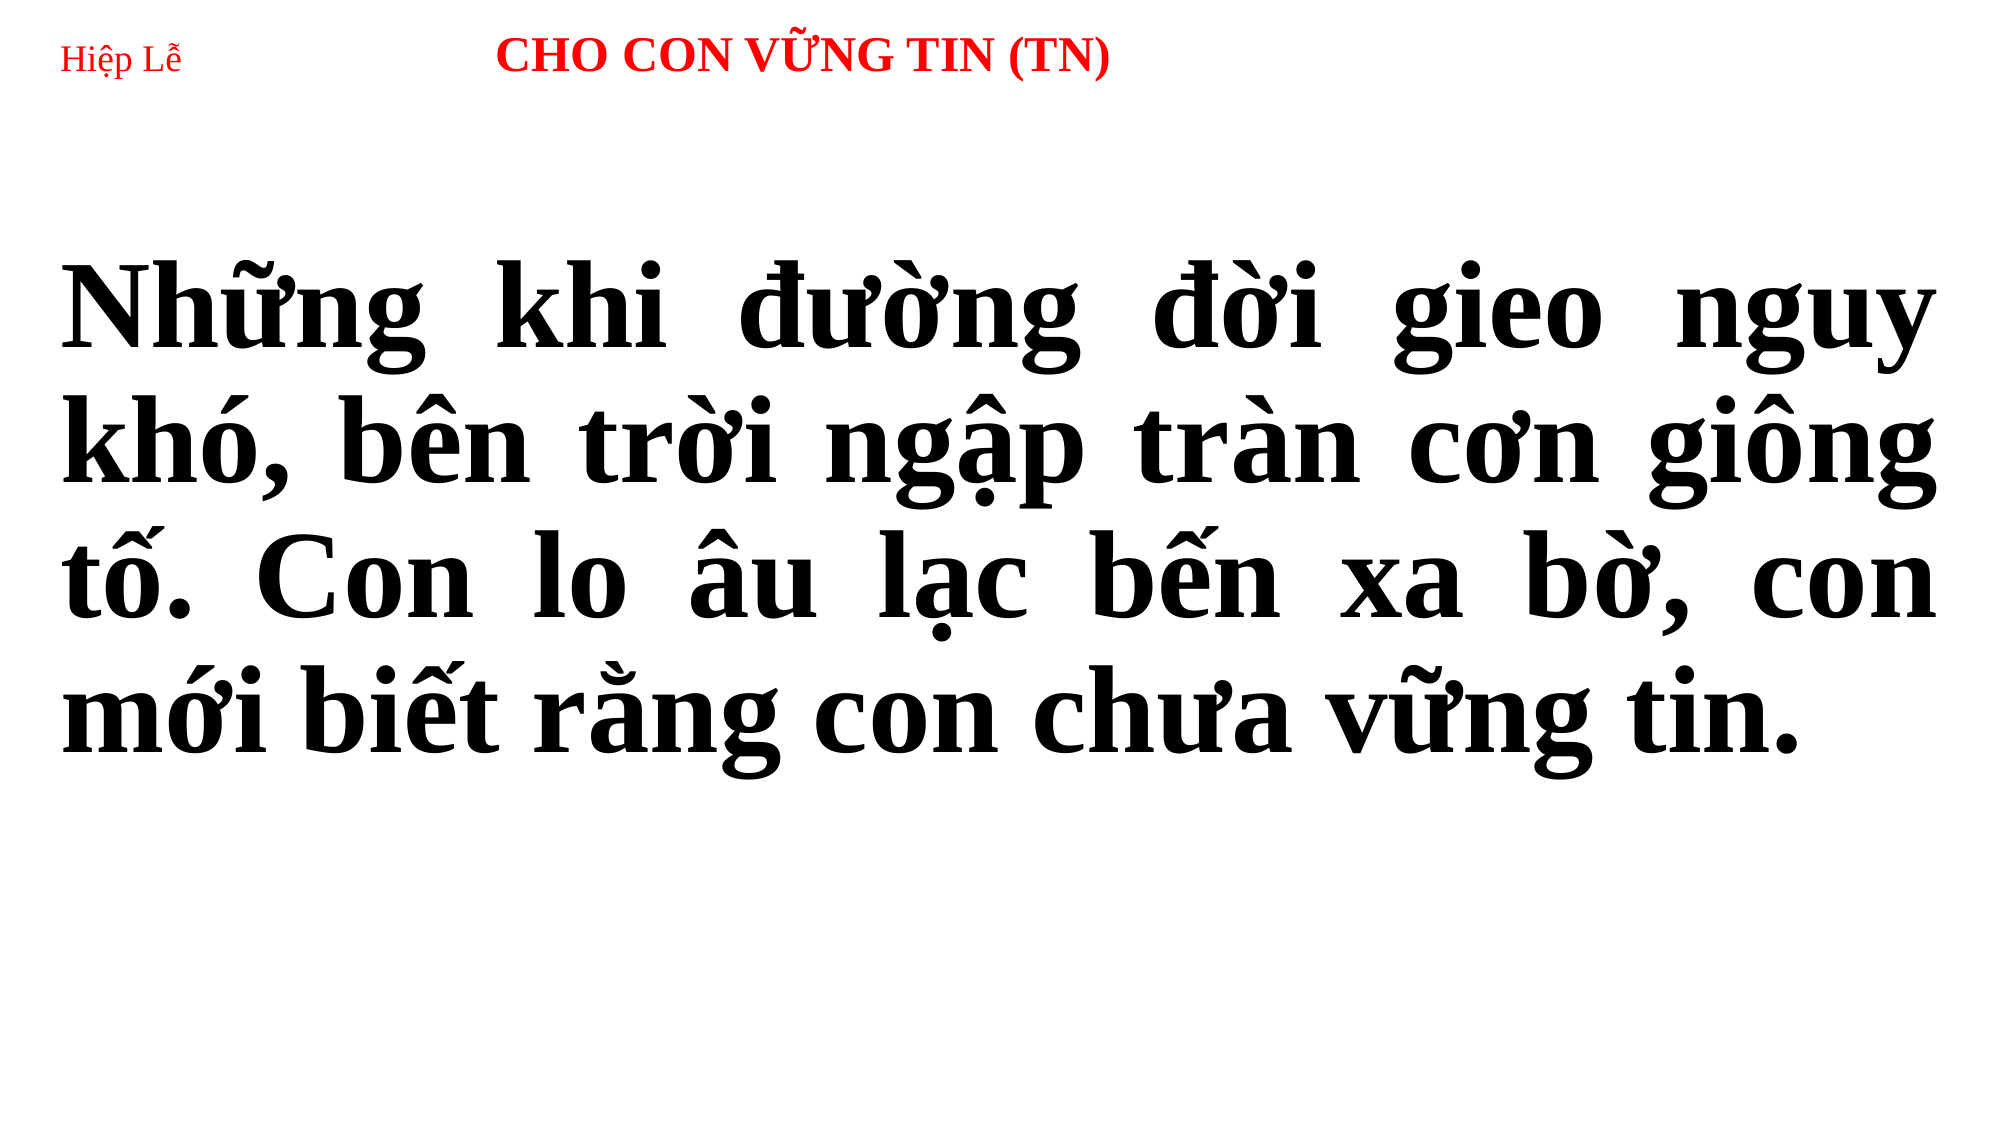

# Hiệp Lễ                                 CHO CON VỮNG TIN (TN)
Những khi đường đời gieo nguy khó, bên trời ngập tràn cơn giông tố. Con lo âu lạc bến xa bờ, con mới biết rằng con chưa vững tin.